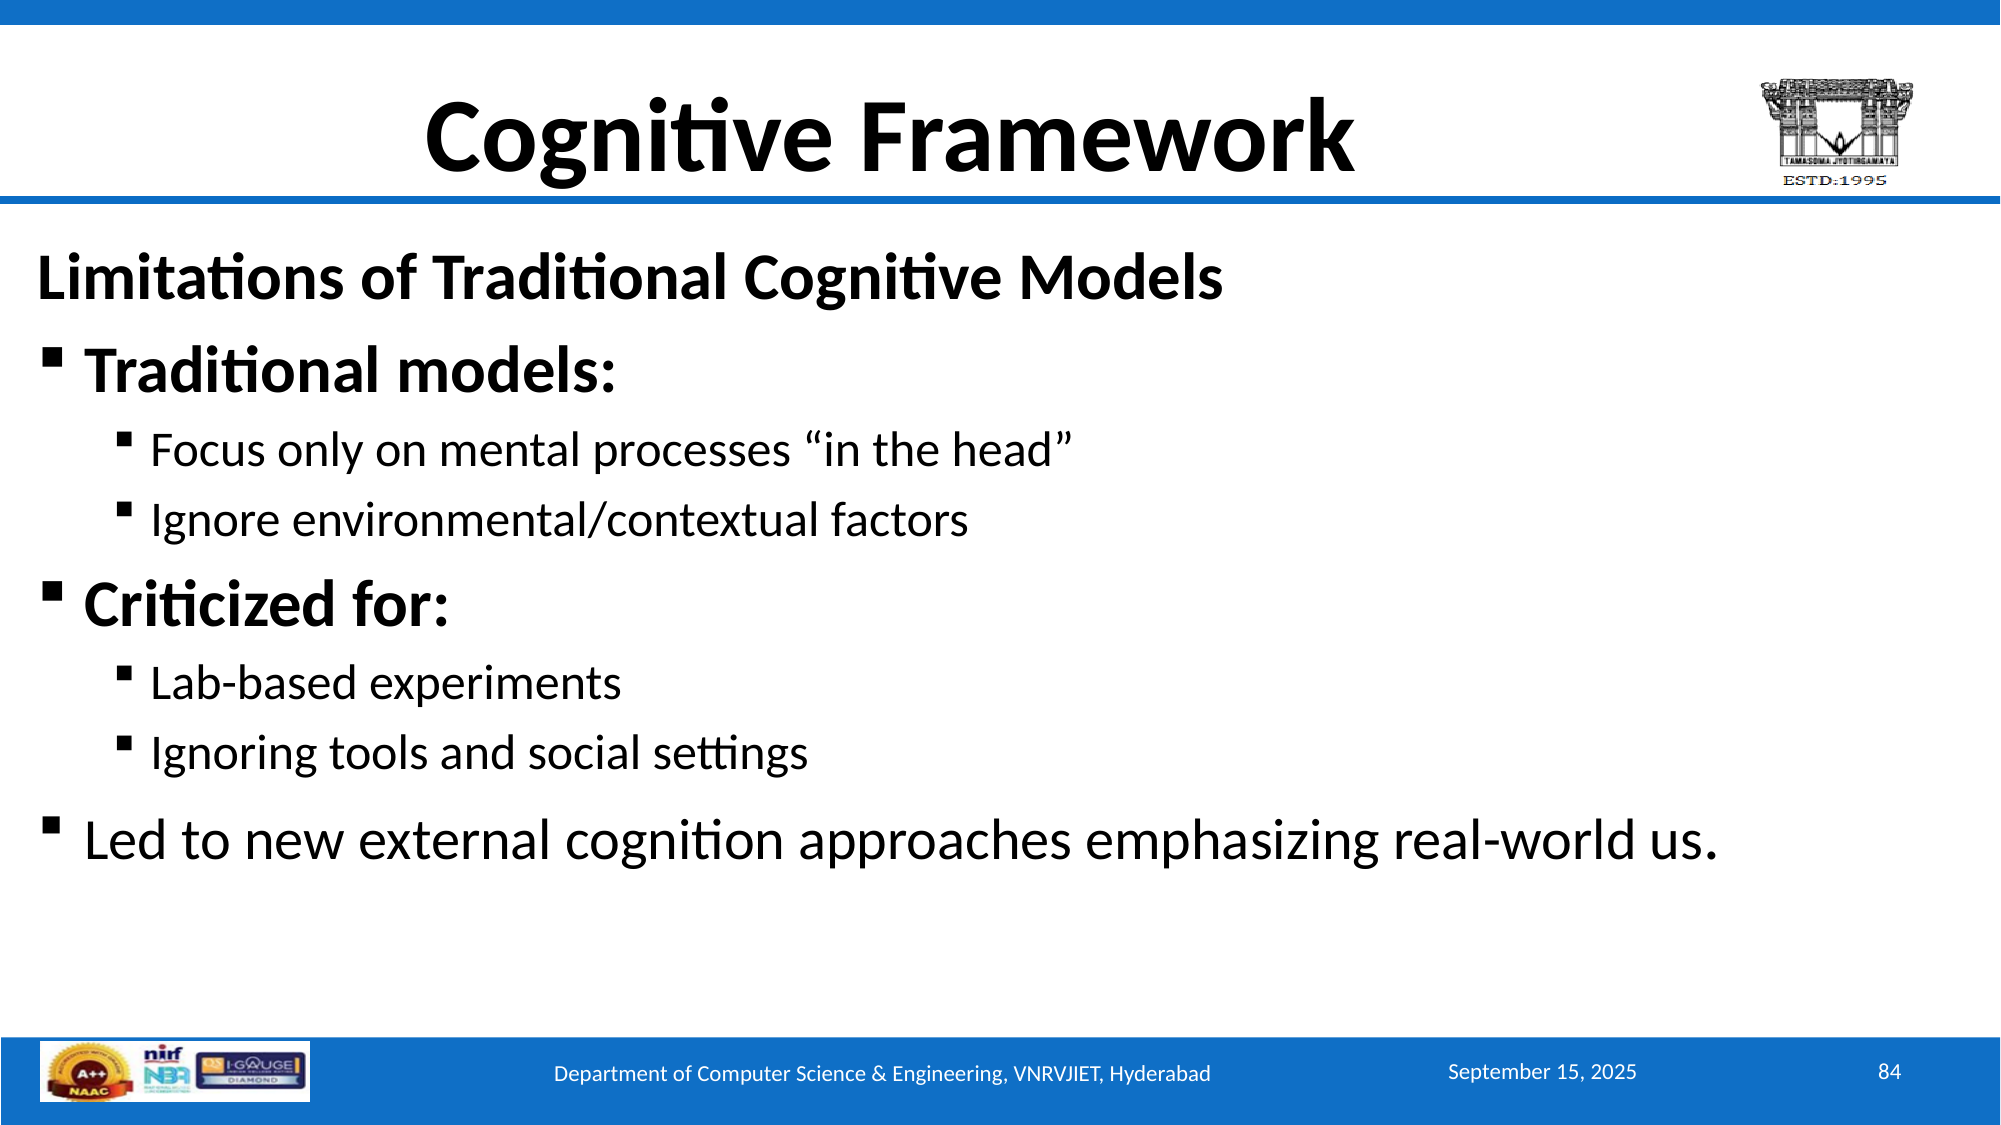

# Cognitive Framework
Limitations of Traditional Cognitive Models
Traditional models:
Focus only on mental processes “in the head”
Ignore environmental/contextual factors
Criticized for:
Lab-based experiments
Ignoring tools and social settings
Led to new external cognition approaches emphasizing real-world us.
September 15, 2025
84
Department of Computer Science & Engineering, VNRVJIET, Hyderabad